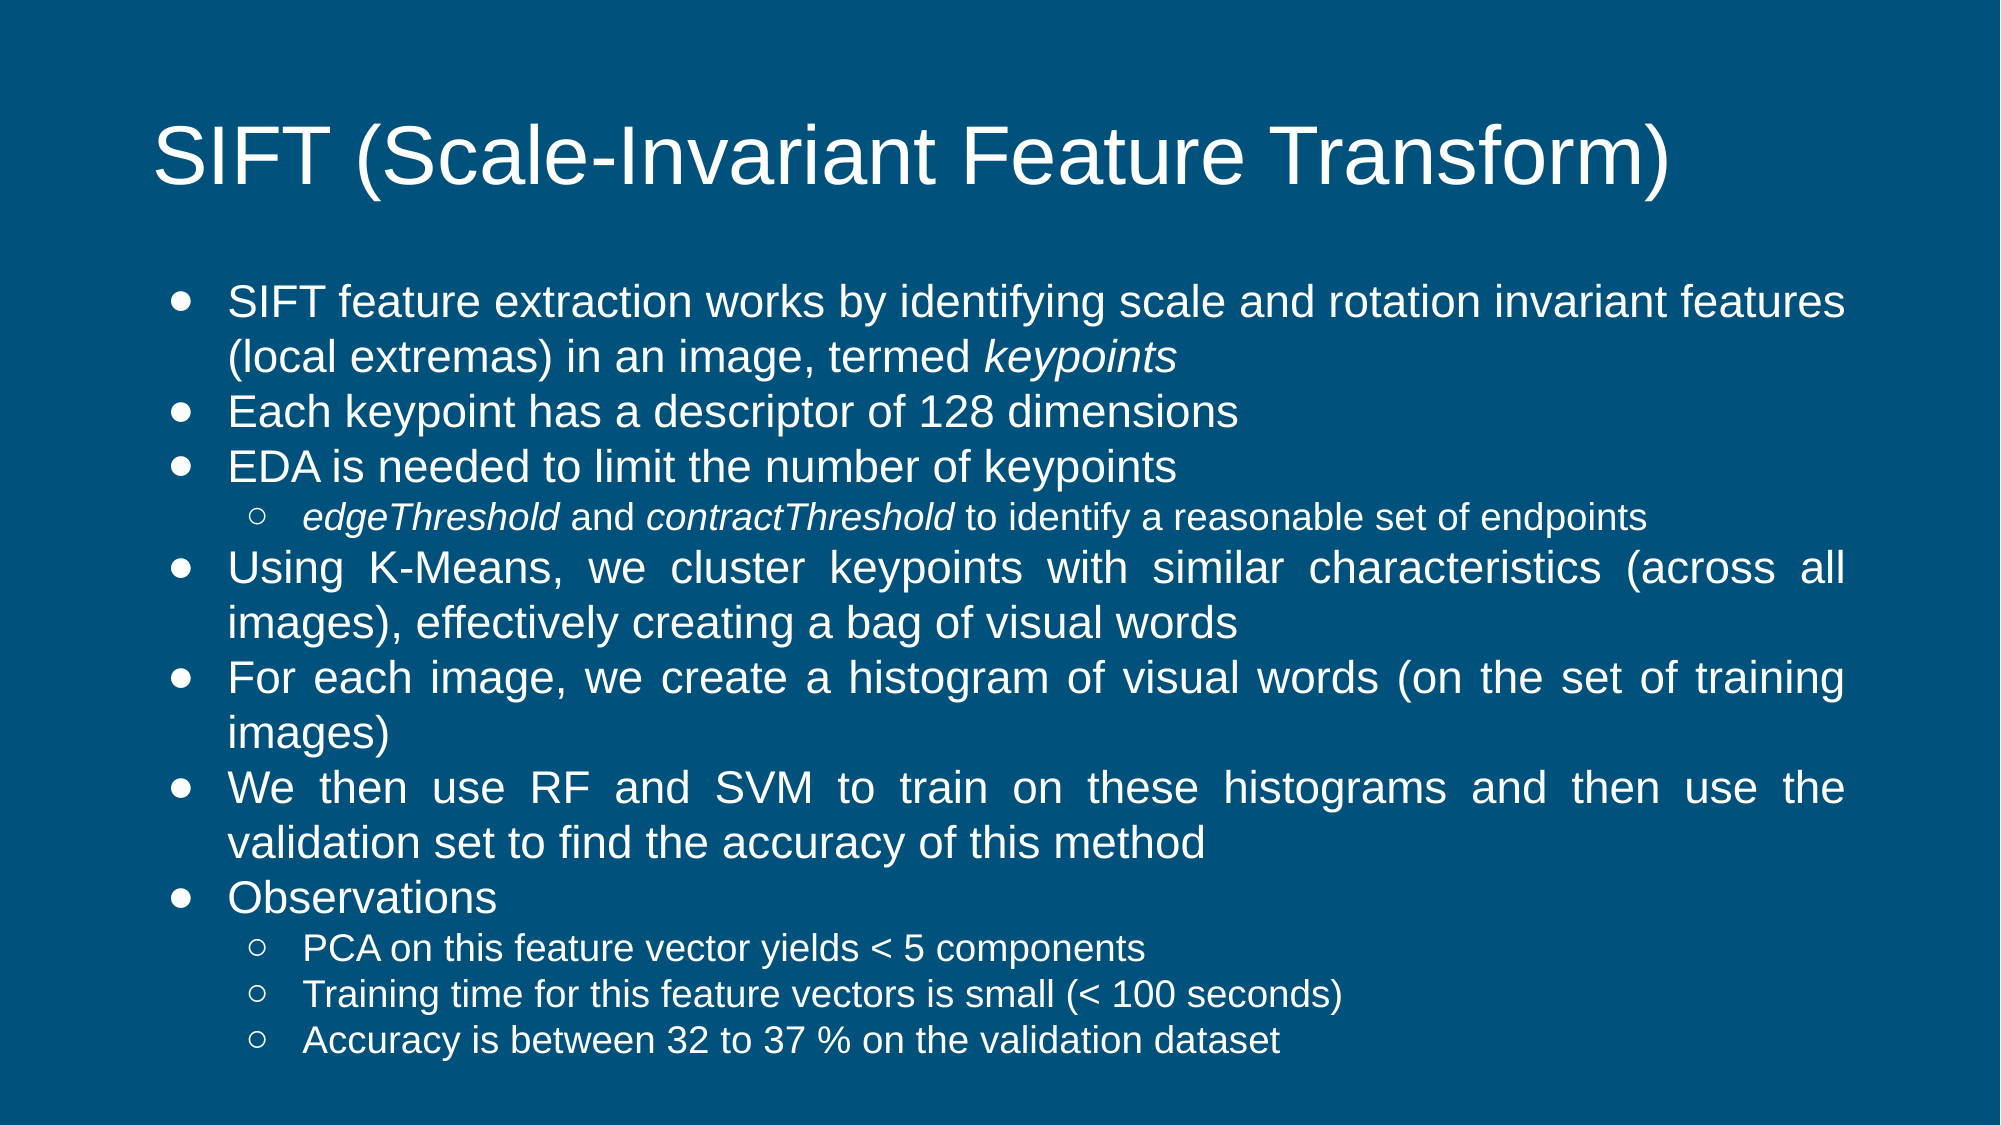

# SIFT (Scale-Invariant Feature Transform)
SIFT feature extraction works by identifying scale and rotation invariant features (local extremas) in an image, termed keypoints
Each keypoint has a descriptor of 128 dimensions
EDA is needed to limit the number of keypoints
edgeThreshold and contractThreshold to identify a reasonable set of endpoints
Using K-Means, we cluster keypoints with similar characteristics (across all images), effectively creating a bag of visual words
For each image, we create a histogram of visual words (on the set of training images)
We then use RF and SVM to train on these histograms and then use the validation set to find the accuracy of this method
Observations
PCA on this feature vector yields < 5 components
Training time for this feature vectors is small (< 100 seconds)
Accuracy is between 32 to 37 % on the validation dataset